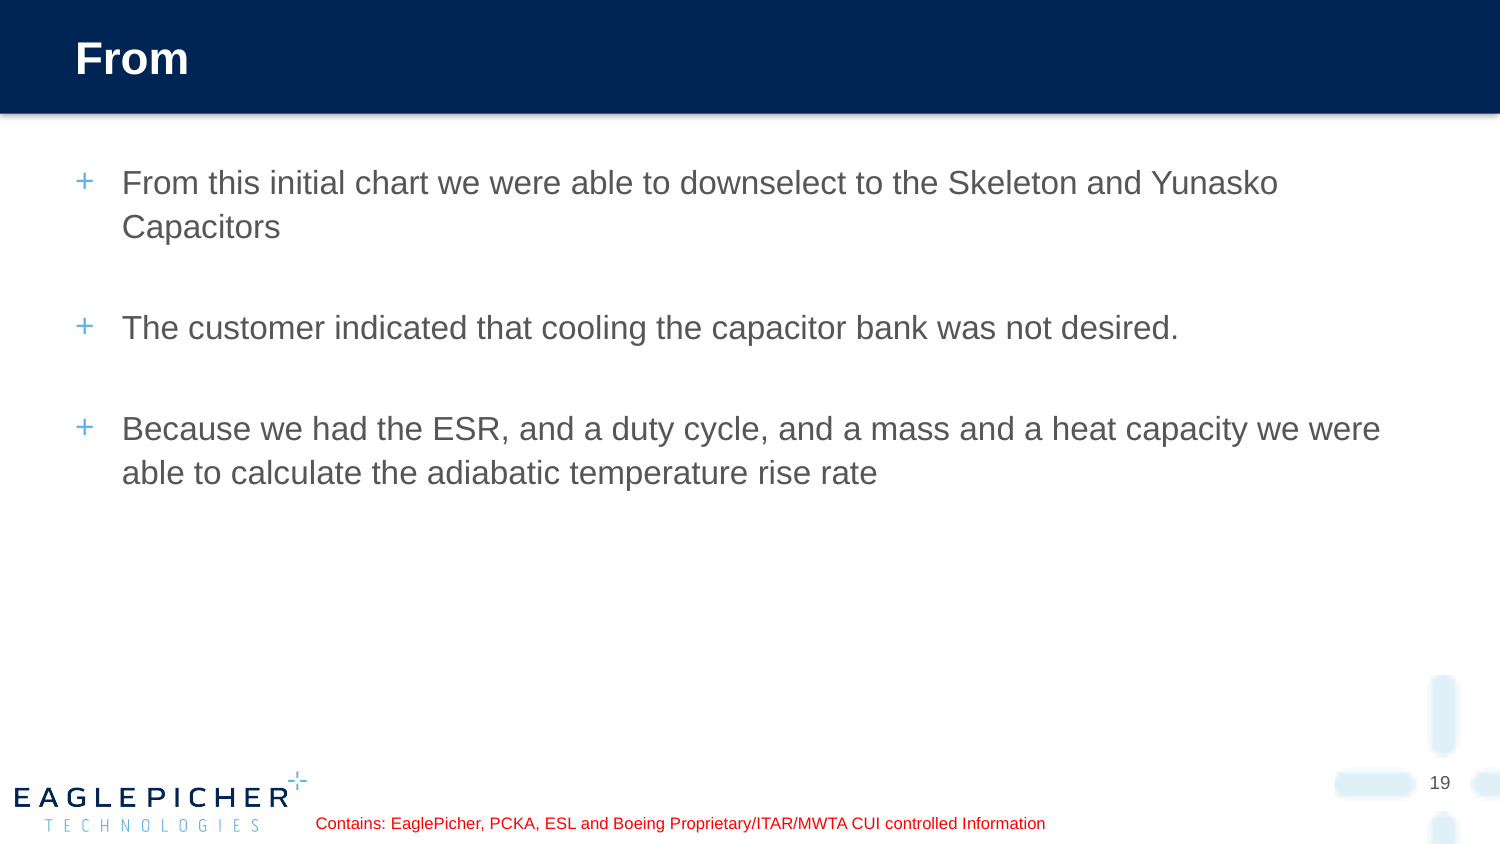

# From
From this initial chart we were able to downselect to the Skeleton and Yunasko Capacitors

The customer indicated that cooling the capacitor bank was not desired.

Because we had the ESR, and a duty cycle, and a mass and a heat capacity we were able to calculate the adiabatic temperature rise rate